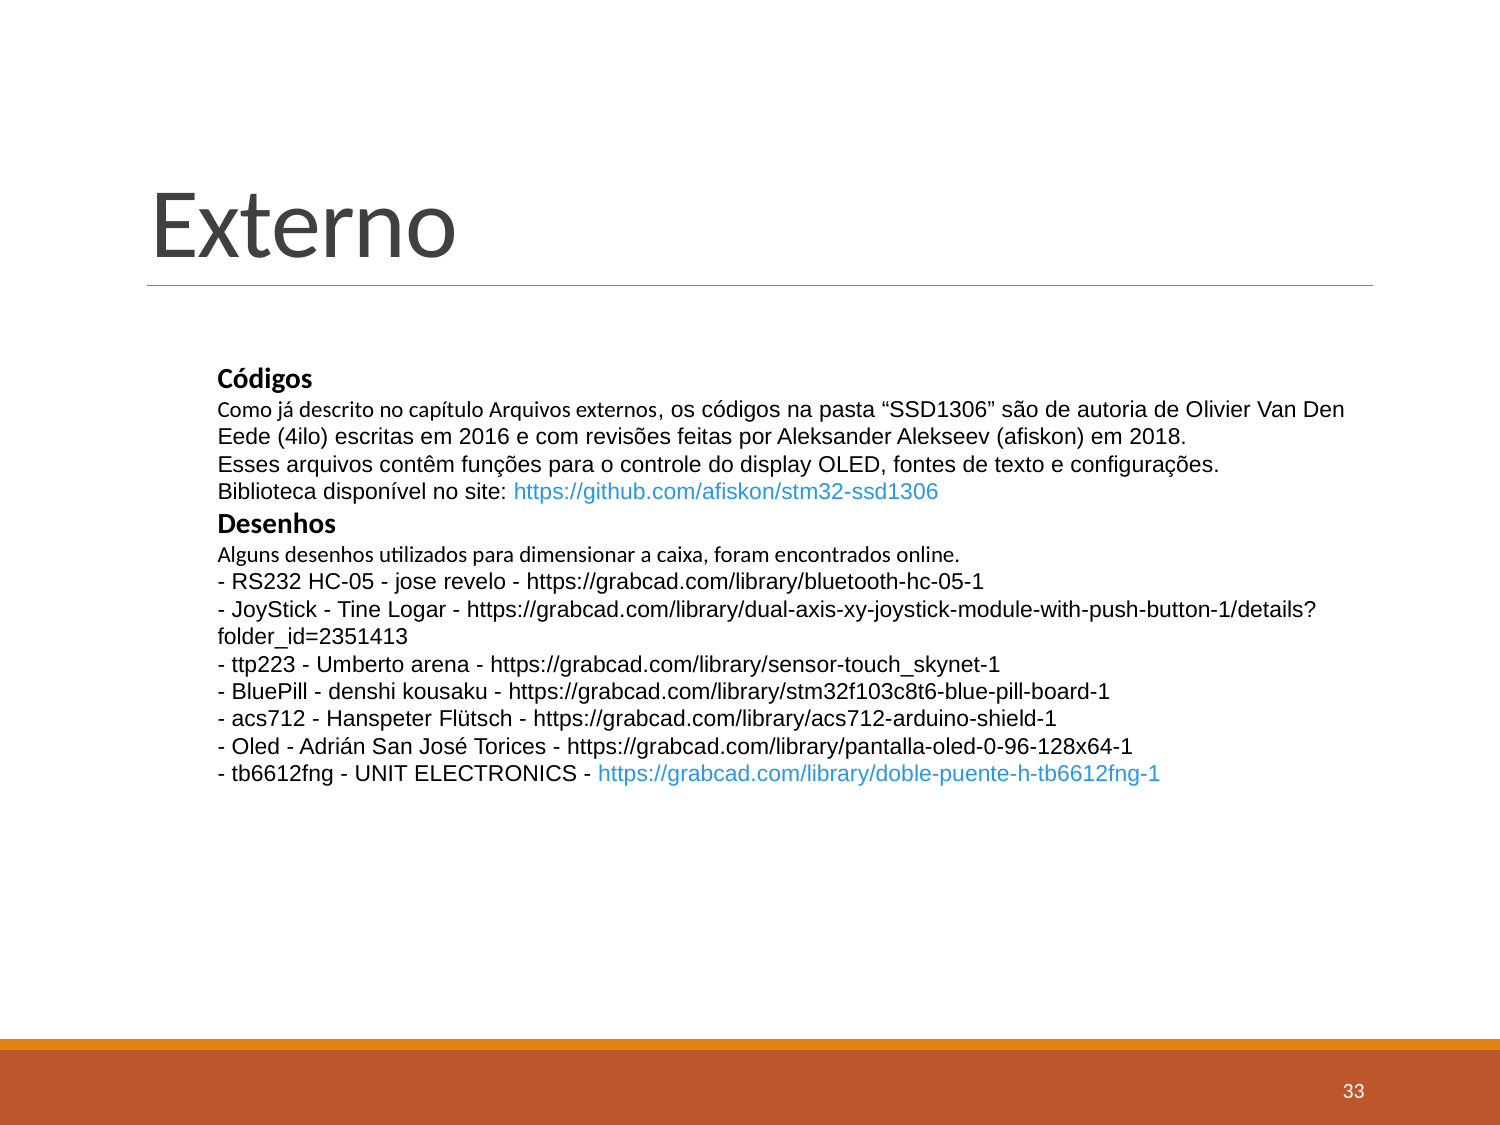

# Externo
Códigos
Como já descrito no capítulo Arquivos externos, os códigos na pasta “SSD1306” são de autoria de Olivier Van Den Eede (4ilo) escritas em 2016 e com revisões feitas por Aleksander Alekseev (afiskon) em 2018.
Esses arquivos contêm funções para o controle do display OLED, fontes de texto e configurações.
Biblioteca disponível no site: https://github.com/afiskon/stm32-ssd1306
Desenhos
Alguns desenhos utilizados para dimensionar a caixa, foram encontrados online.
- RS232 HC-05 - jose revelo - https://grabcad.com/library/bluetooth-hc-05-1
- JoyStick - Tine Logar - https://grabcad.com/library/dual-axis-xy-joystick-module-with-push-button-1/details?folder_id=2351413
- ttp223 - Umberto arena - https://grabcad.com/library/sensor-touch_skynet-1
- BluePill - denshi kousaku - https://grabcad.com/library/stm32f103c8t6-blue-pill-board-1
- acs712 - Hanspeter Flütsch - https://grabcad.com/library/acs712-arduino-shield-1
- Oled - Adrián San José Torices - https://grabcad.com/library/pantalla-oled-0-96-128x64-1
- tb6612fng - UNIT ELECTRONICS - https://grabcad.com/library/doble-puente-h-tb6612fng-1
33